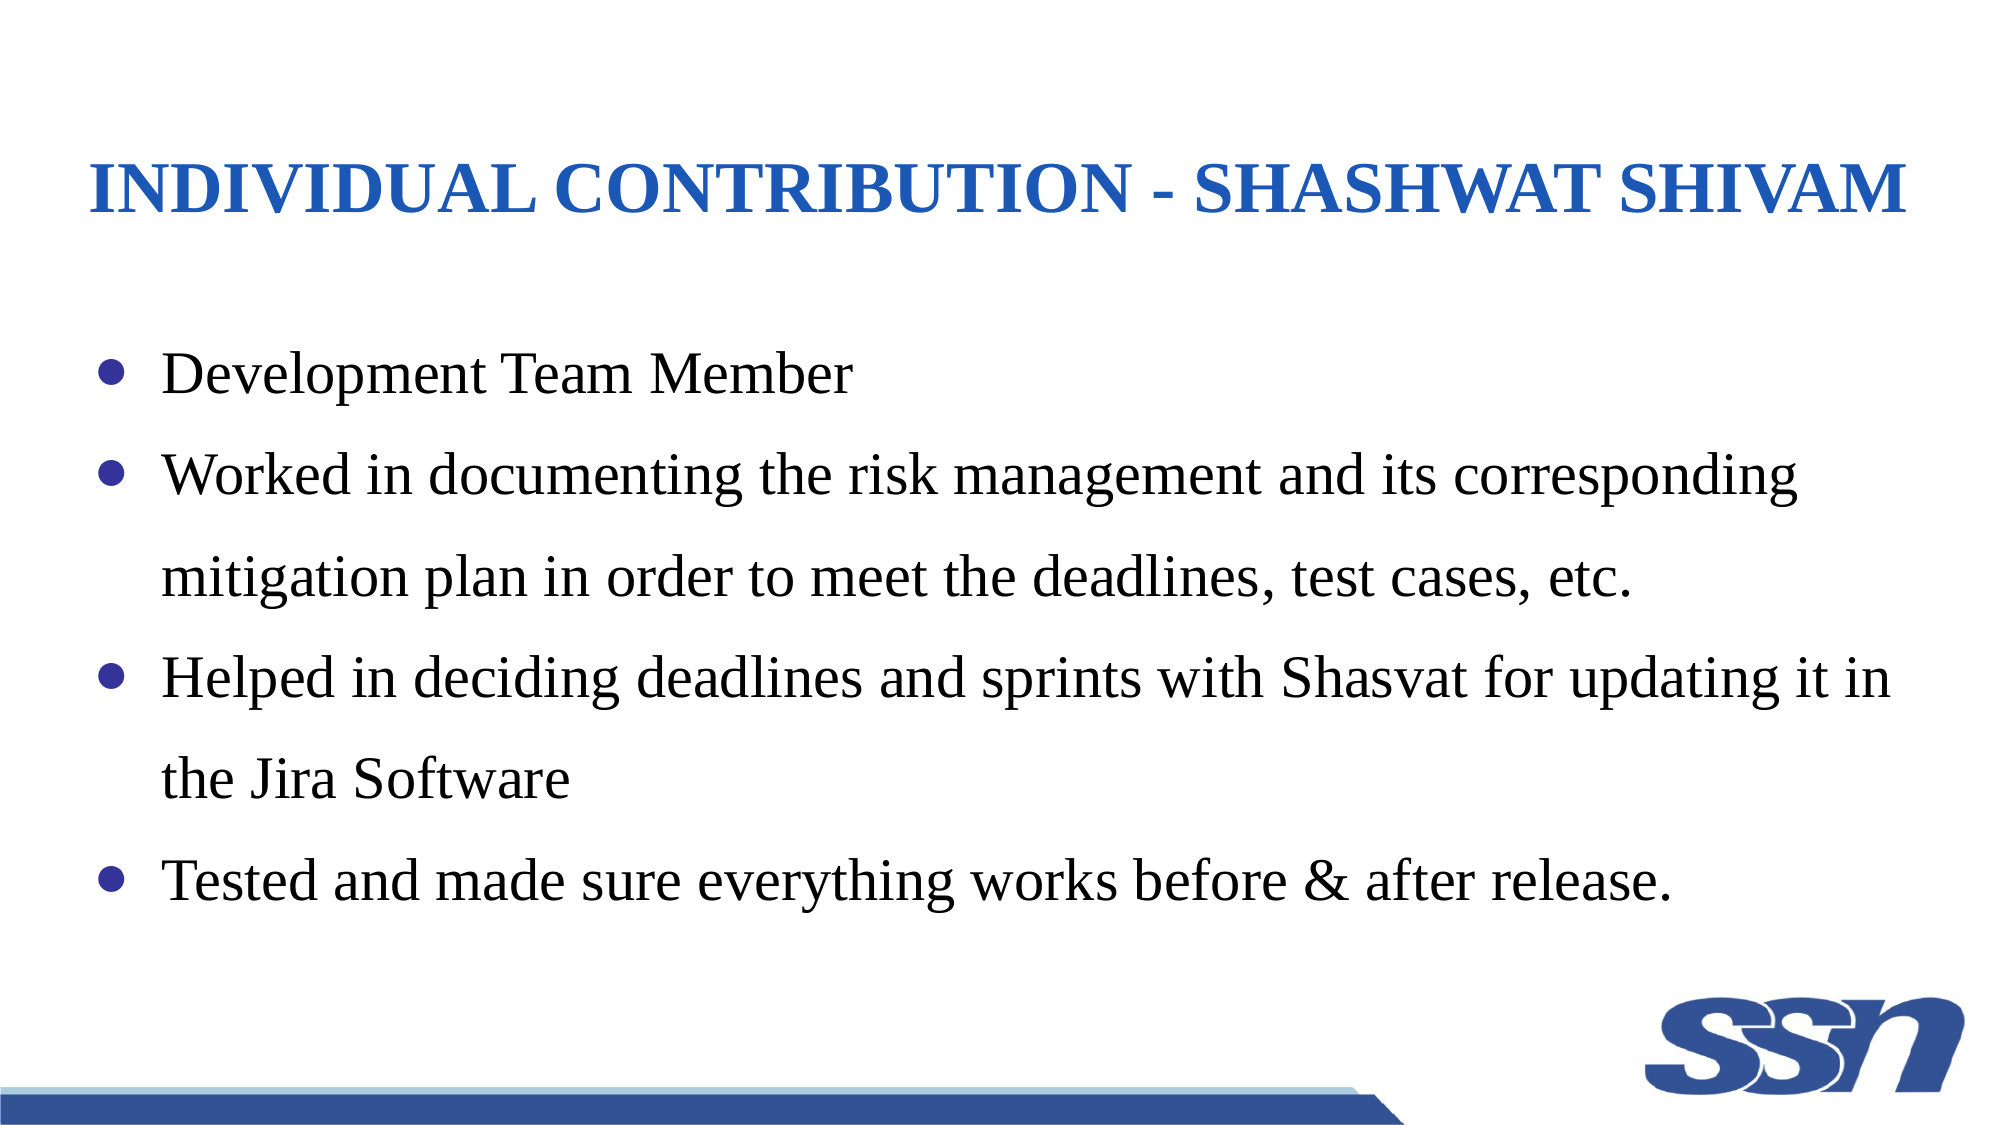

# INDIVIDUAL CONTRIBUTION - SHASHWAT SHIVAM
Development Team Member
Worked in documenting the risk management and its corresponding mitigation plan in order to meet the deadlines, test cases, etc.
Helped in deciding deadlines and sprints with Shasvat for updating it in the Jira Software
Tested and made sure everything works before & after release.